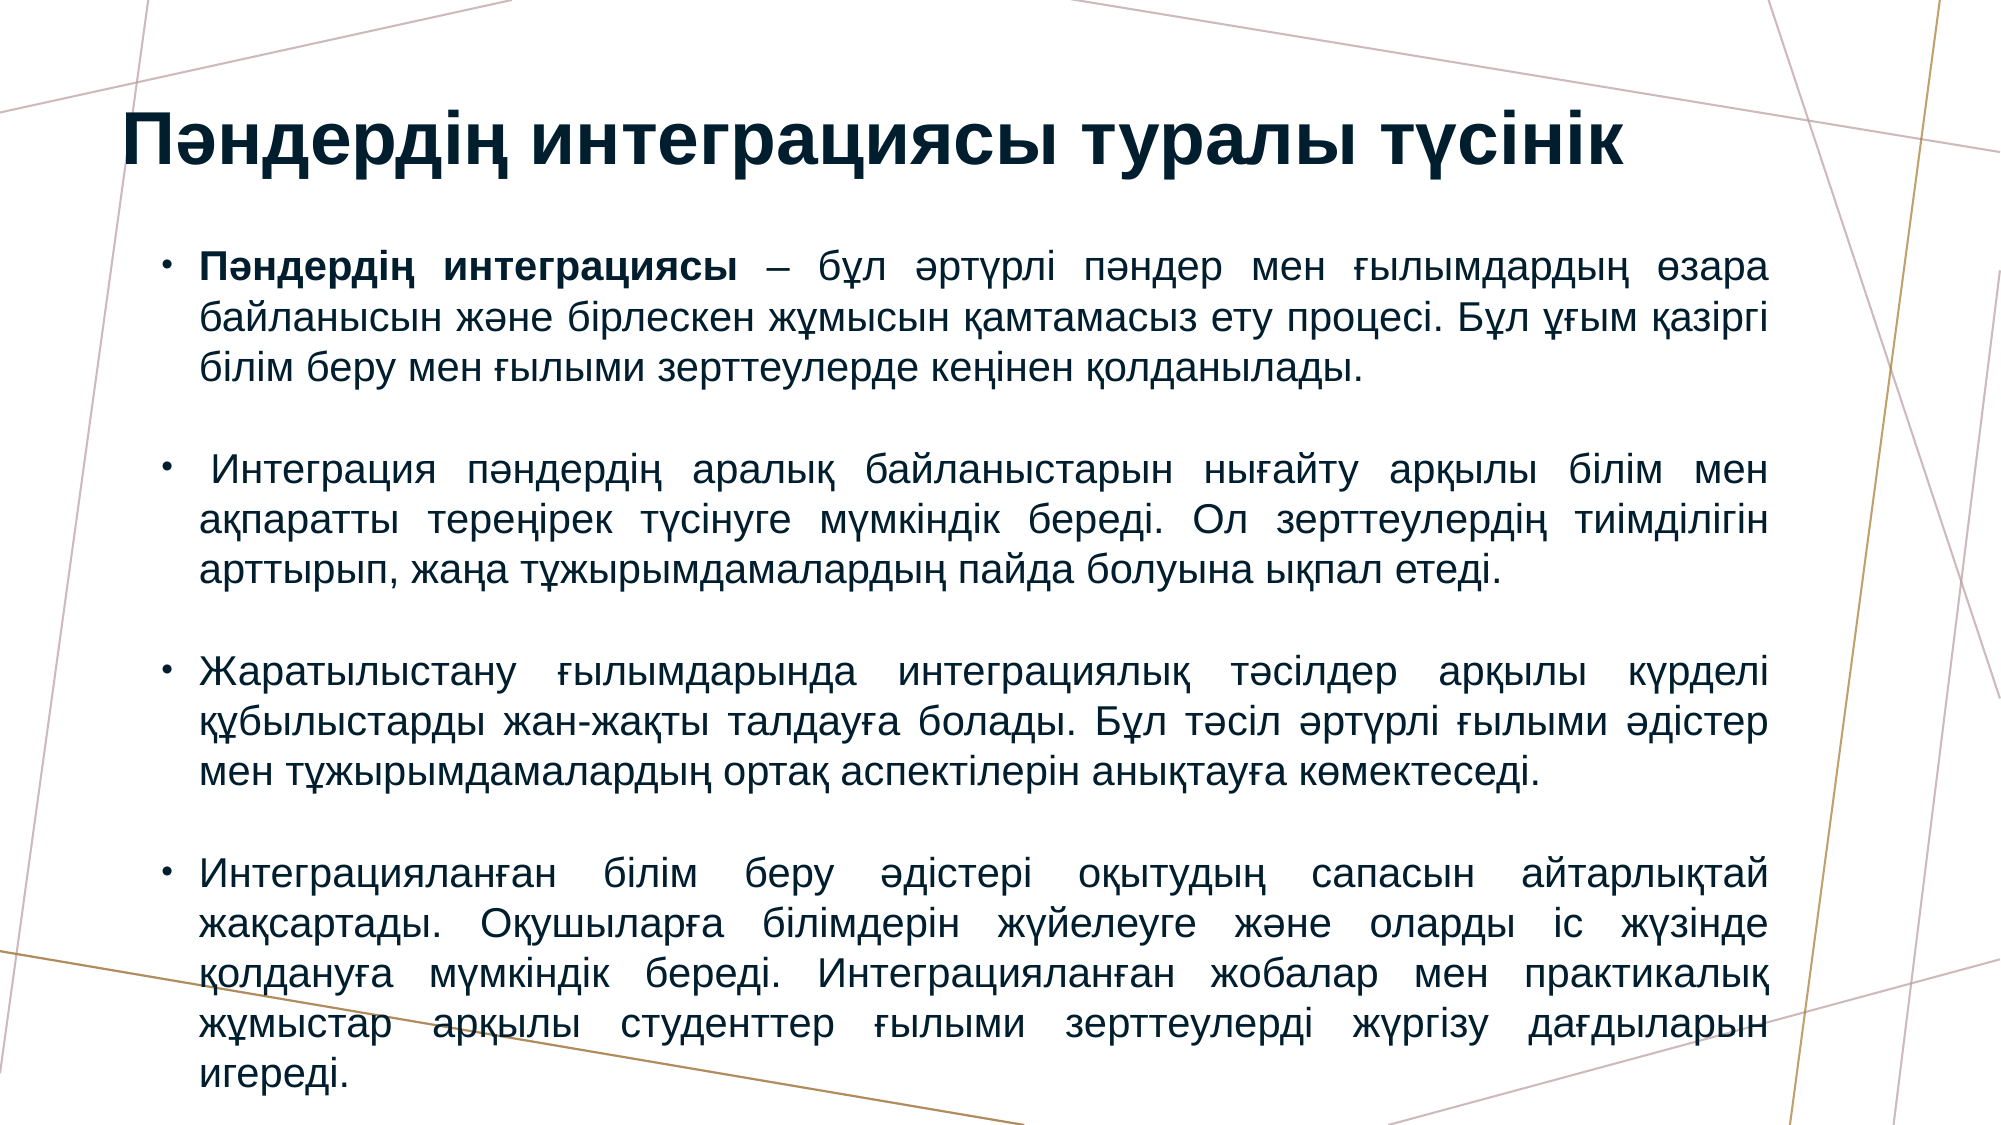

# Пәндердің интеграциясы туралы түсінік
Пәндердің интеграциясы – бұл әртүрлі пәндер мен ғылымдардың өзара байланысын және бірлескен жұмысын қамтамасыз ету процесі. Бұл ұғым қазіргі білім беру мен ғылыми зерттеулерде кеңінен қолданылады.
 Интеграция пәндердің аралық байланыстарын нығайту арқылы білім мен ақпаратты тереңірек түсінуге мүмкіндік береді. Ол зерттеулердің тиімділігін арттырып, жаңа тұжырымдамалардың пайда болуына ықпал етеді.
Жаратылыстану ғылымдарында интеграциялық тәсілдер арқылы күрделі құбылыстарды жан-жақты талдауға болады. Бұл тәсіл әртүрлі ғылыми әдістер мен тұжырымдамалардың ортақ аспектілерін анықтауға көмектеседі.
Интеграцияланған білім беру әдістері оқытудың сапасын айтарлықтай жақсартады. Оқушыларға білімдерін жүйелеуге және оларды іс жүзінде қолдануға мүмкіндік береді. Интеграцияланған жобалар мен практикалық жұмыстар арқылы студенттер ғылыми зерттеулерді жүргізу дағдыларын игереді.